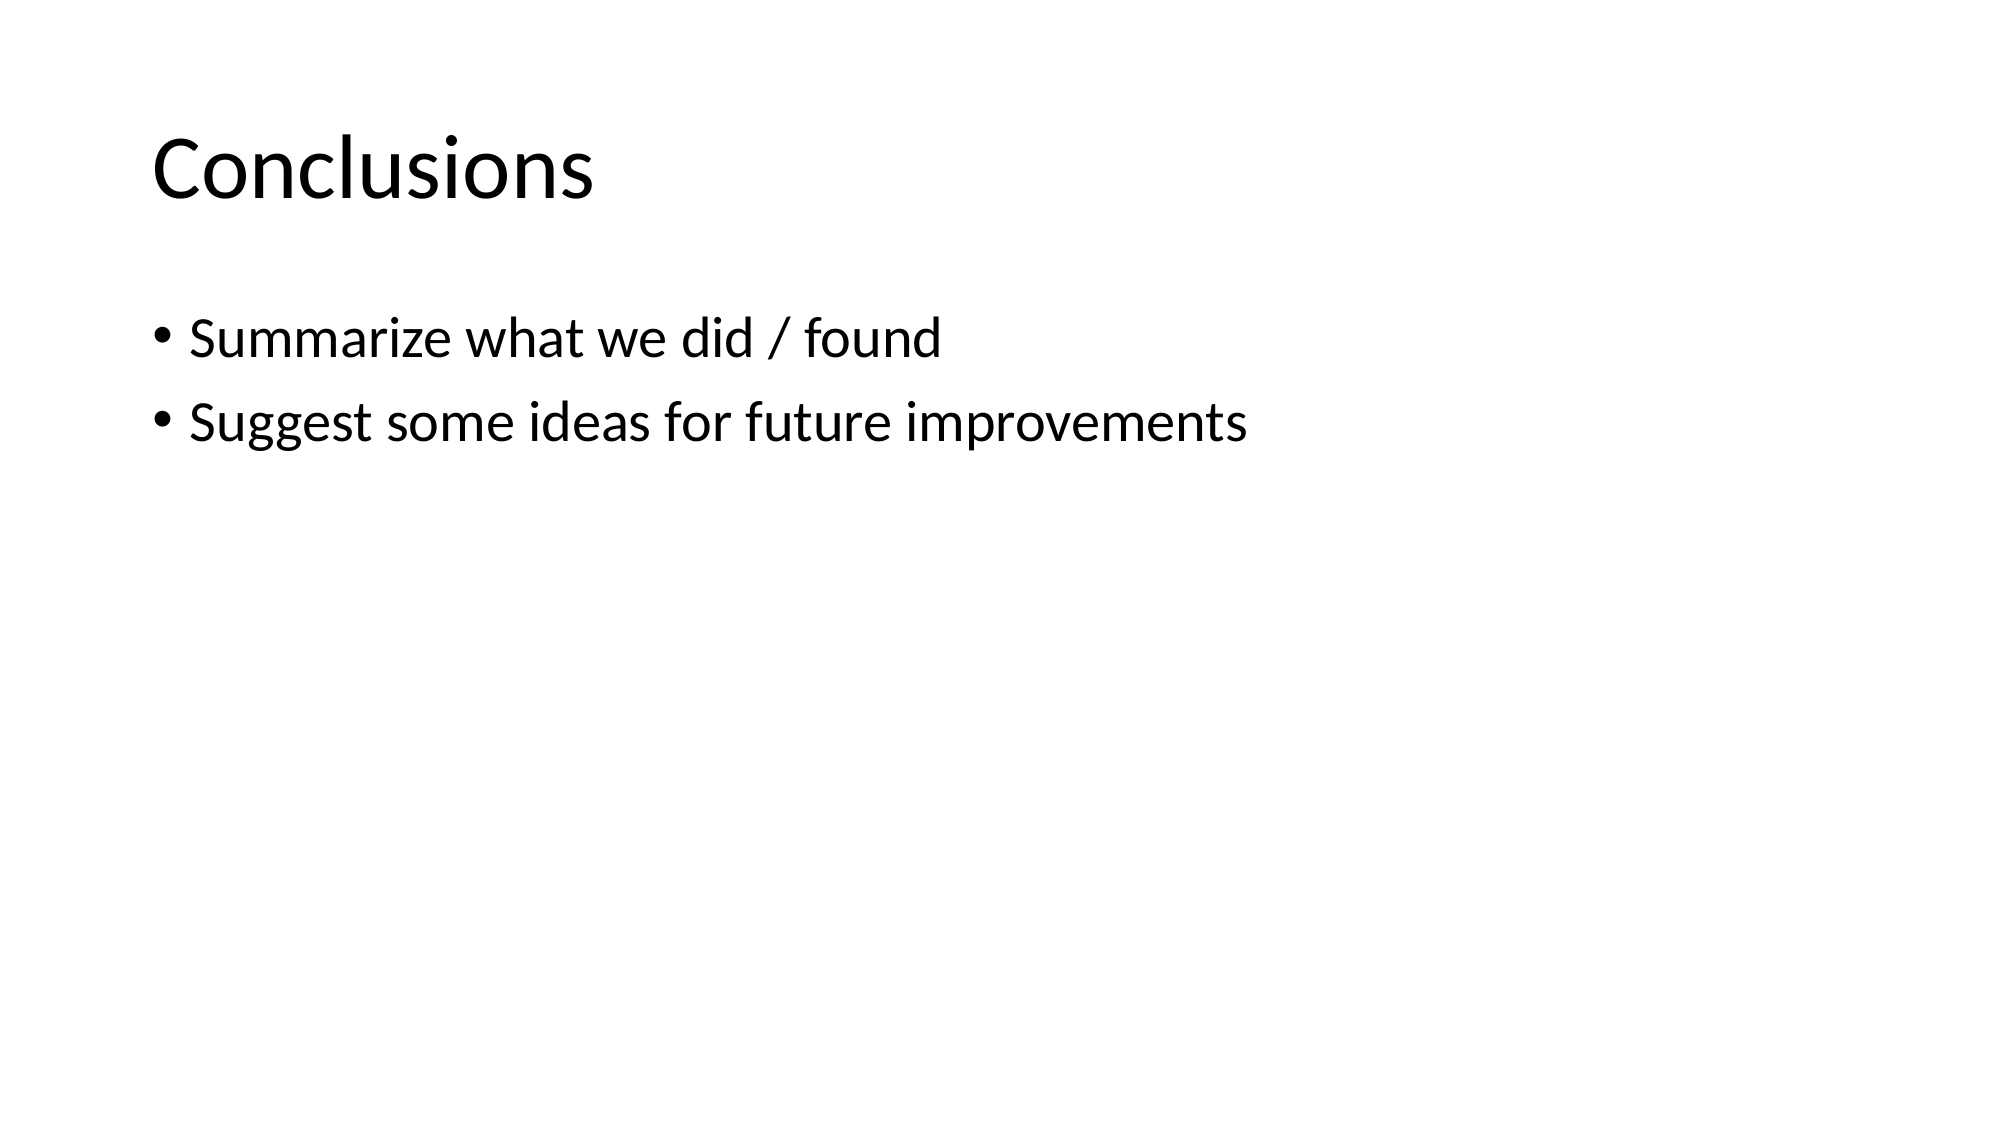

# Conclusions
Summarize what we did / found
Suggest some ideas for future improvements